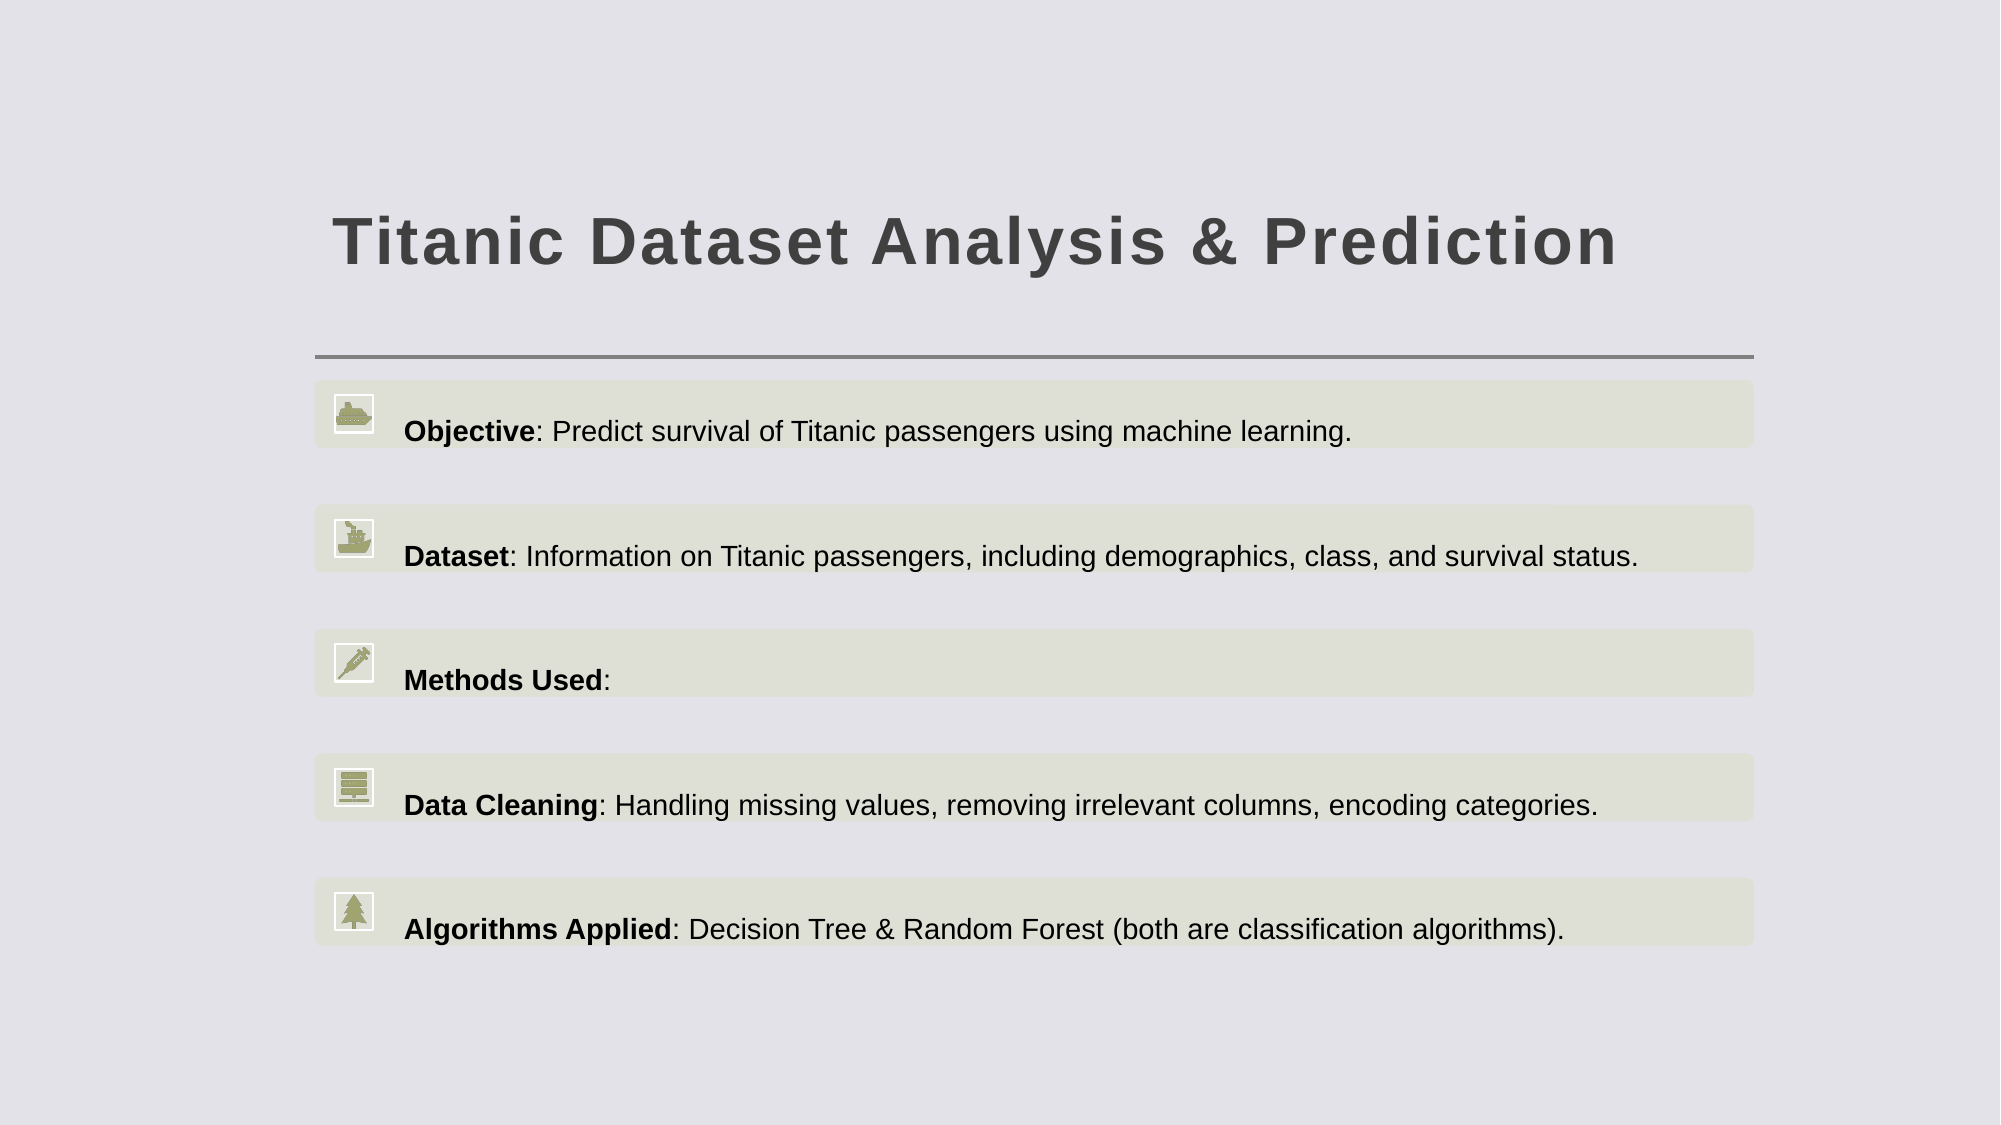

# Titanic Dataset Analysis & Prediction
Objective: Predict survival of Titanic passengers using machine learning.
Dataset: Information on Titanic passengers, including demographics, class, and survival status.
Methods Used:
Data Cleaning: Handling missing values, removing irrelevant columns, encoding categories.
Algorithms Applied: Decision Tree & Random Forest (both are classification algorithms).